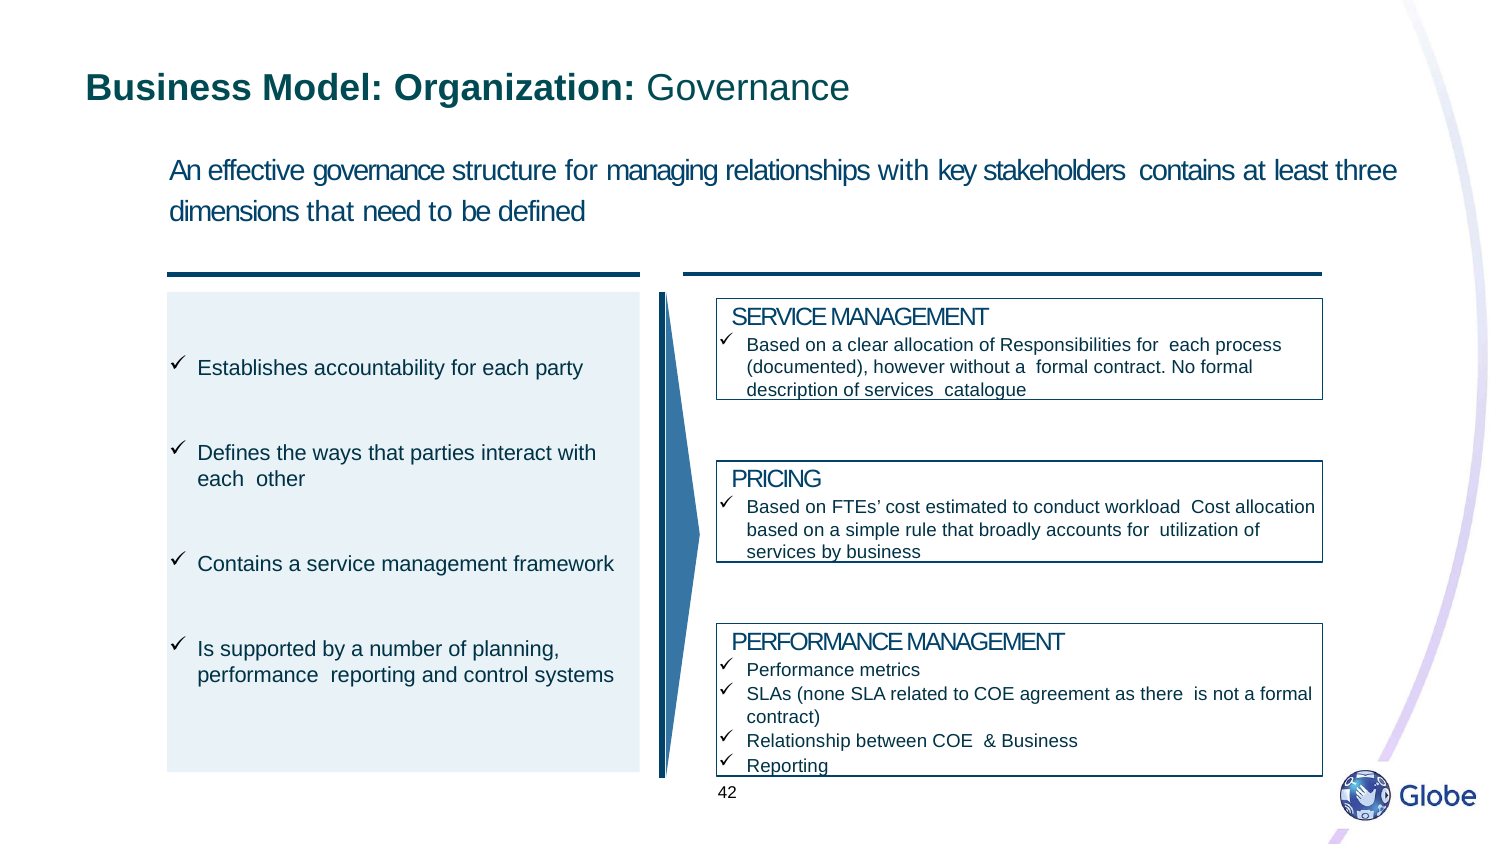

# Business Model: Organization: Governance
An effective governance structure for managing relationships with key stakeholders  contains at least three dimensions that need to be defined

Establishes accountability for each party

Defines the ways that parties interact with each  other

Contains a service management framework

Is supported by a number of planning, performance  reporting and control systems

SERVICE MANAGEMENT
Based on a clear allocation of Responsibilities for  each process (documented), however without a  formal contract. No formal description of services  catalogue
PRICING
Based on FTEs’ cost estimated to conduct workload  Cost allocation  based on a simple rule that broadly accounts for  utilization of services by business
PERFORMANCE MANAGEMENT
Performance metrics
SLAs (none SLA related to COE agreement as there  is not a formal contract)
Relationship between COE  & Business
Reporting